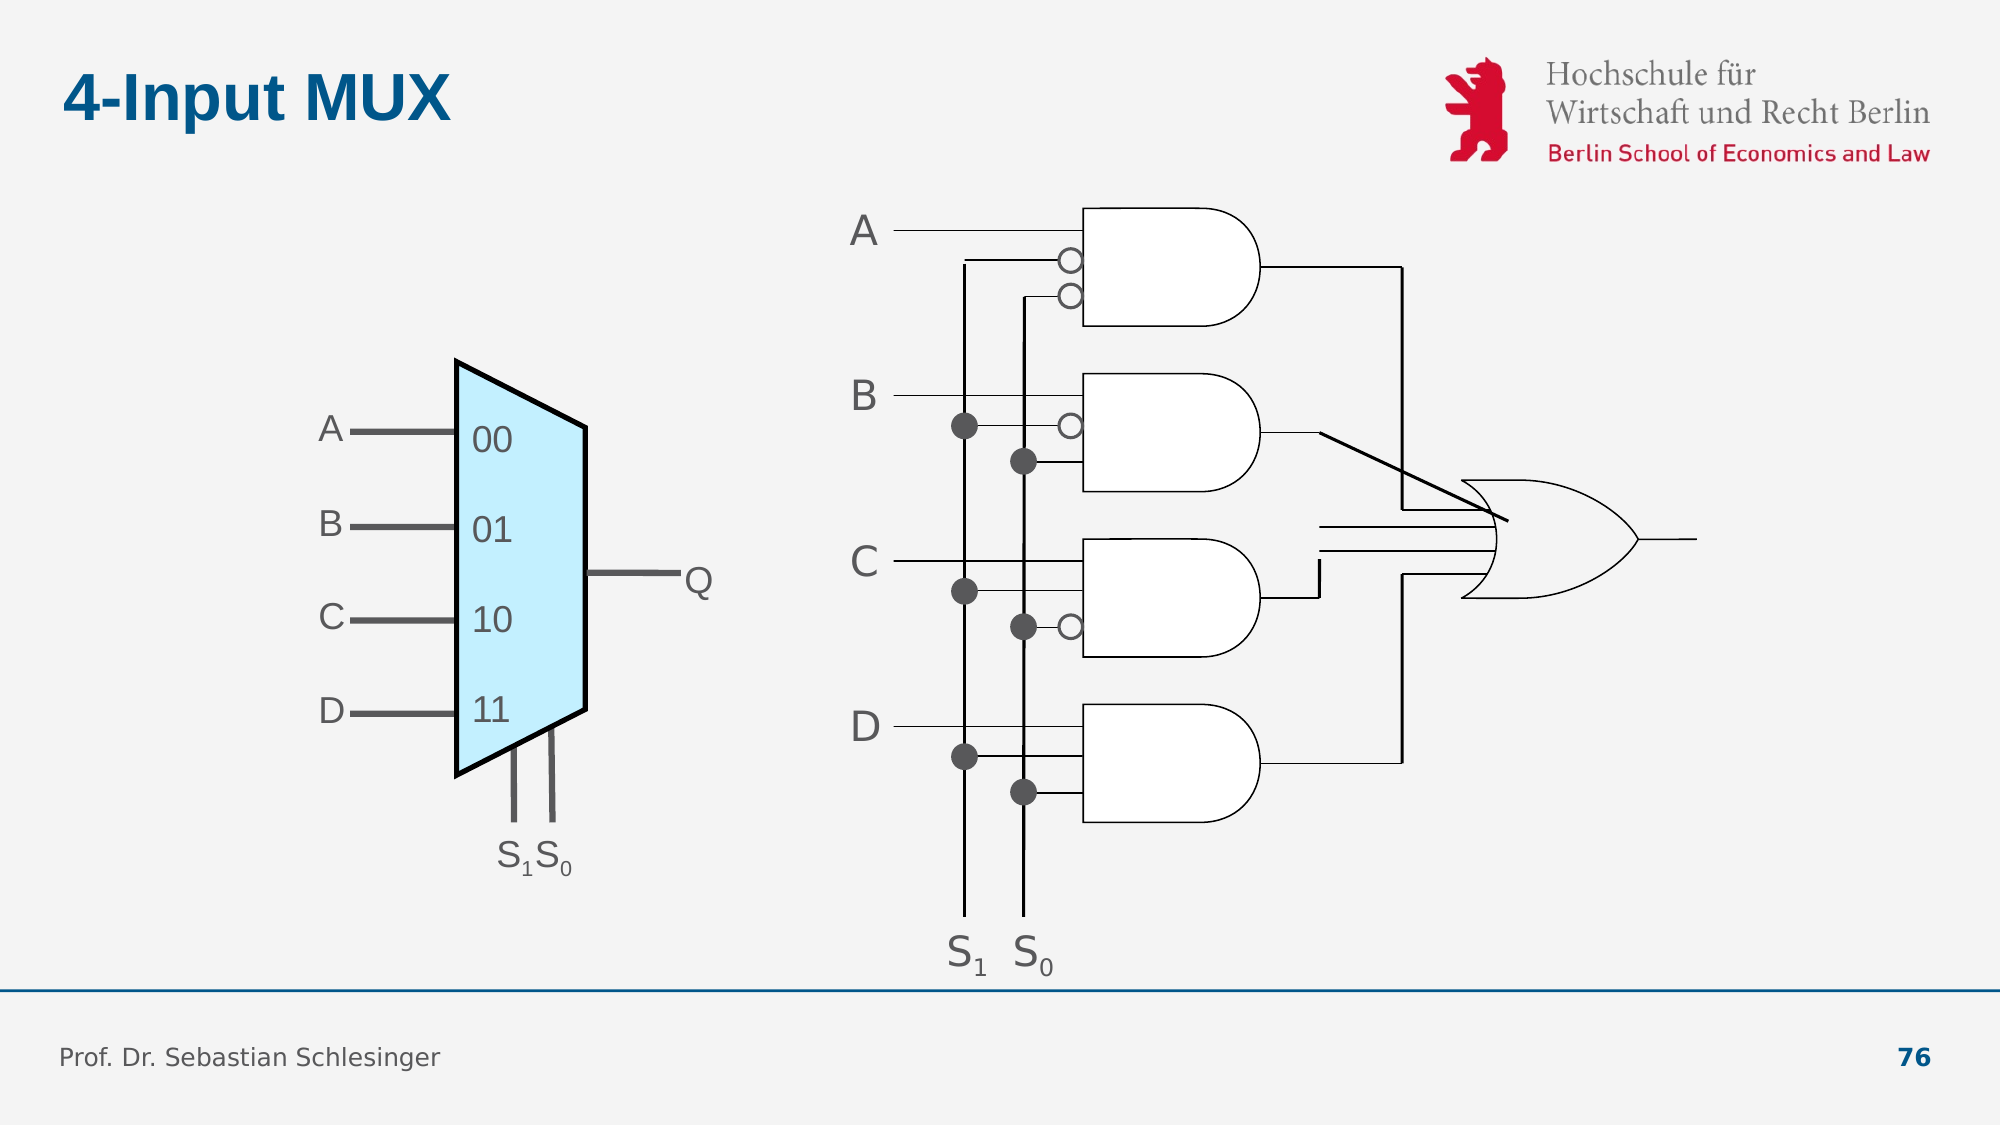

# 4-Input MUX
A

B

A
00

01

10

11

B

C

Q

C

D
D

S1
S0
S1
S0
Prof. Dr. Sebastian Schlesinger
76